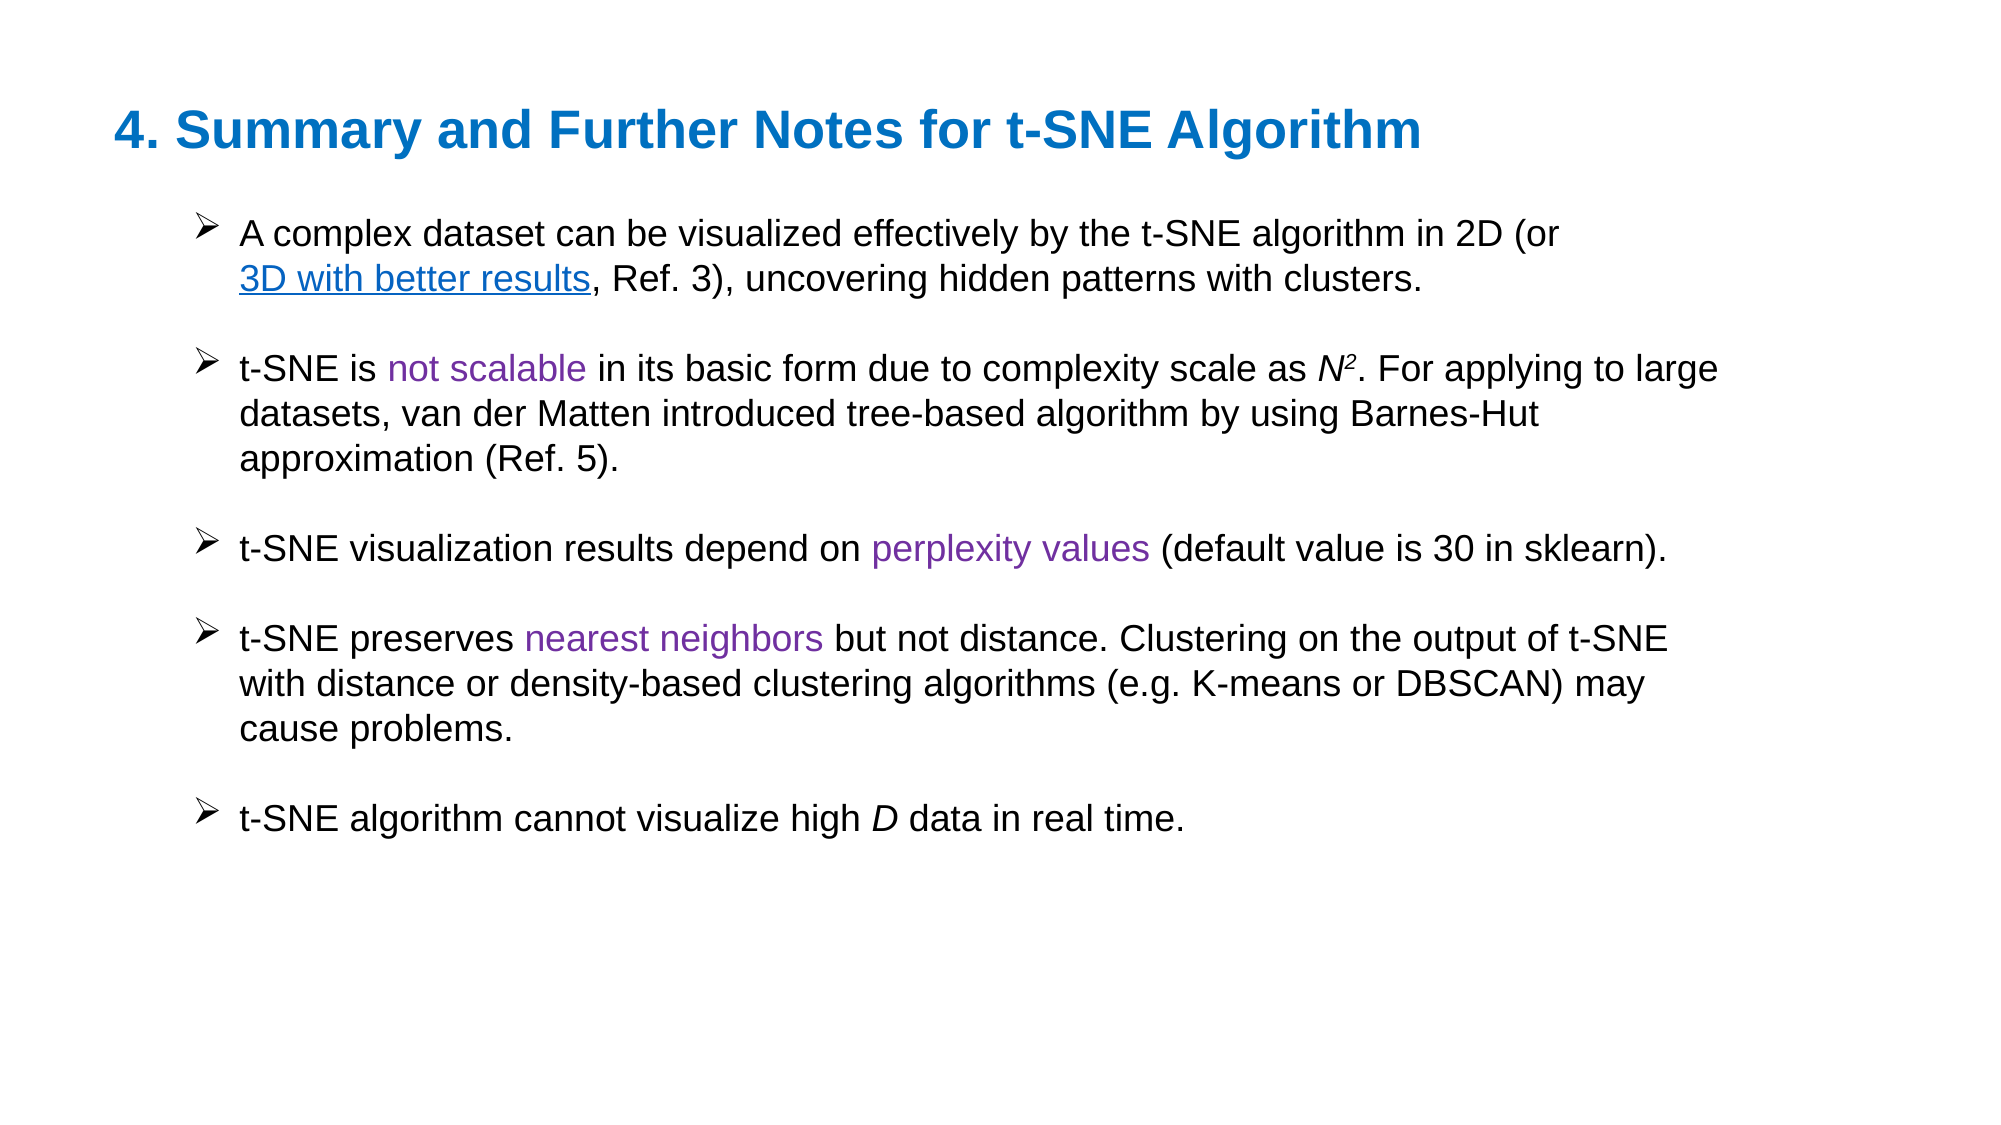

4. Summary and Further Notes for t-SNE Algorithm
A complex dataset can be visualized effectively by the t-SNE algorithm in 2D (or 3D with better results, Ref. 3), uncovering hidden patterns with clusters.

t-SNE is not scalable in its basic form due to complexity scale as N2. For applying to large datasets, van der Matten introduced tree-based algorithm by using Barnes-Hut approximation (Ref. 5).

t-SNE visualization results depend on perplexity values (default value is 30 in sklearn).

t-SNE preserves nearest neighbors but not distance. Clustering on the output of t-SNE with distance or density-based clustering algorithms (e.g. K-means or DBSCAN) may cause problems.

t-SNE algorithm cannot visualize high D data in real time.